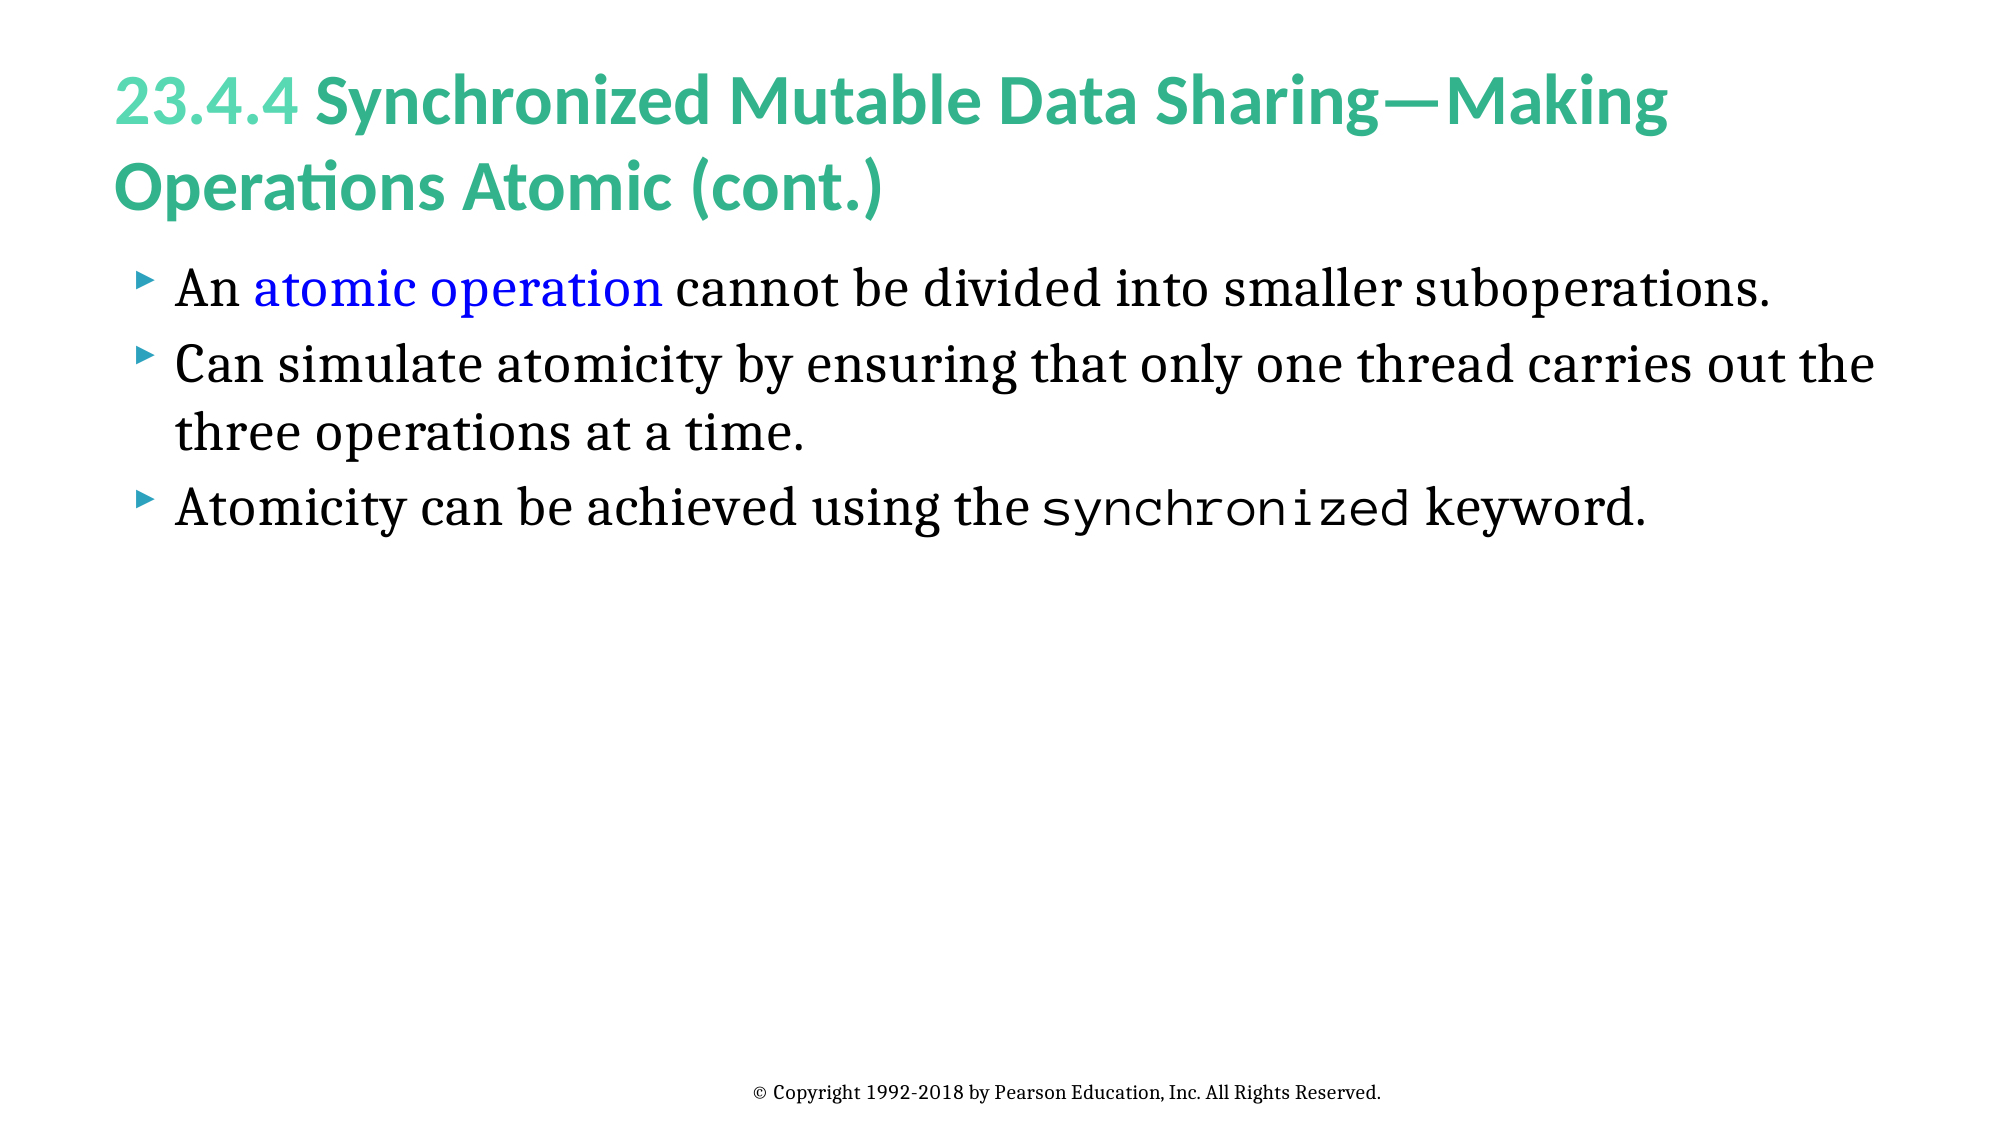

# 23.4.4 Synchronized Mutable Data Sharing—Making Operations Atomic (cont.)
An atomic operation cannot be divided into smaller suboperations.
Can simulate atomicity by ensuring that only one thread carries out the three operations at a time.
Atomicity can be achieved using the synchronized keyword.
© Copyright 1992-2018 by Pearson Education, Inc. All Rights Reserved.